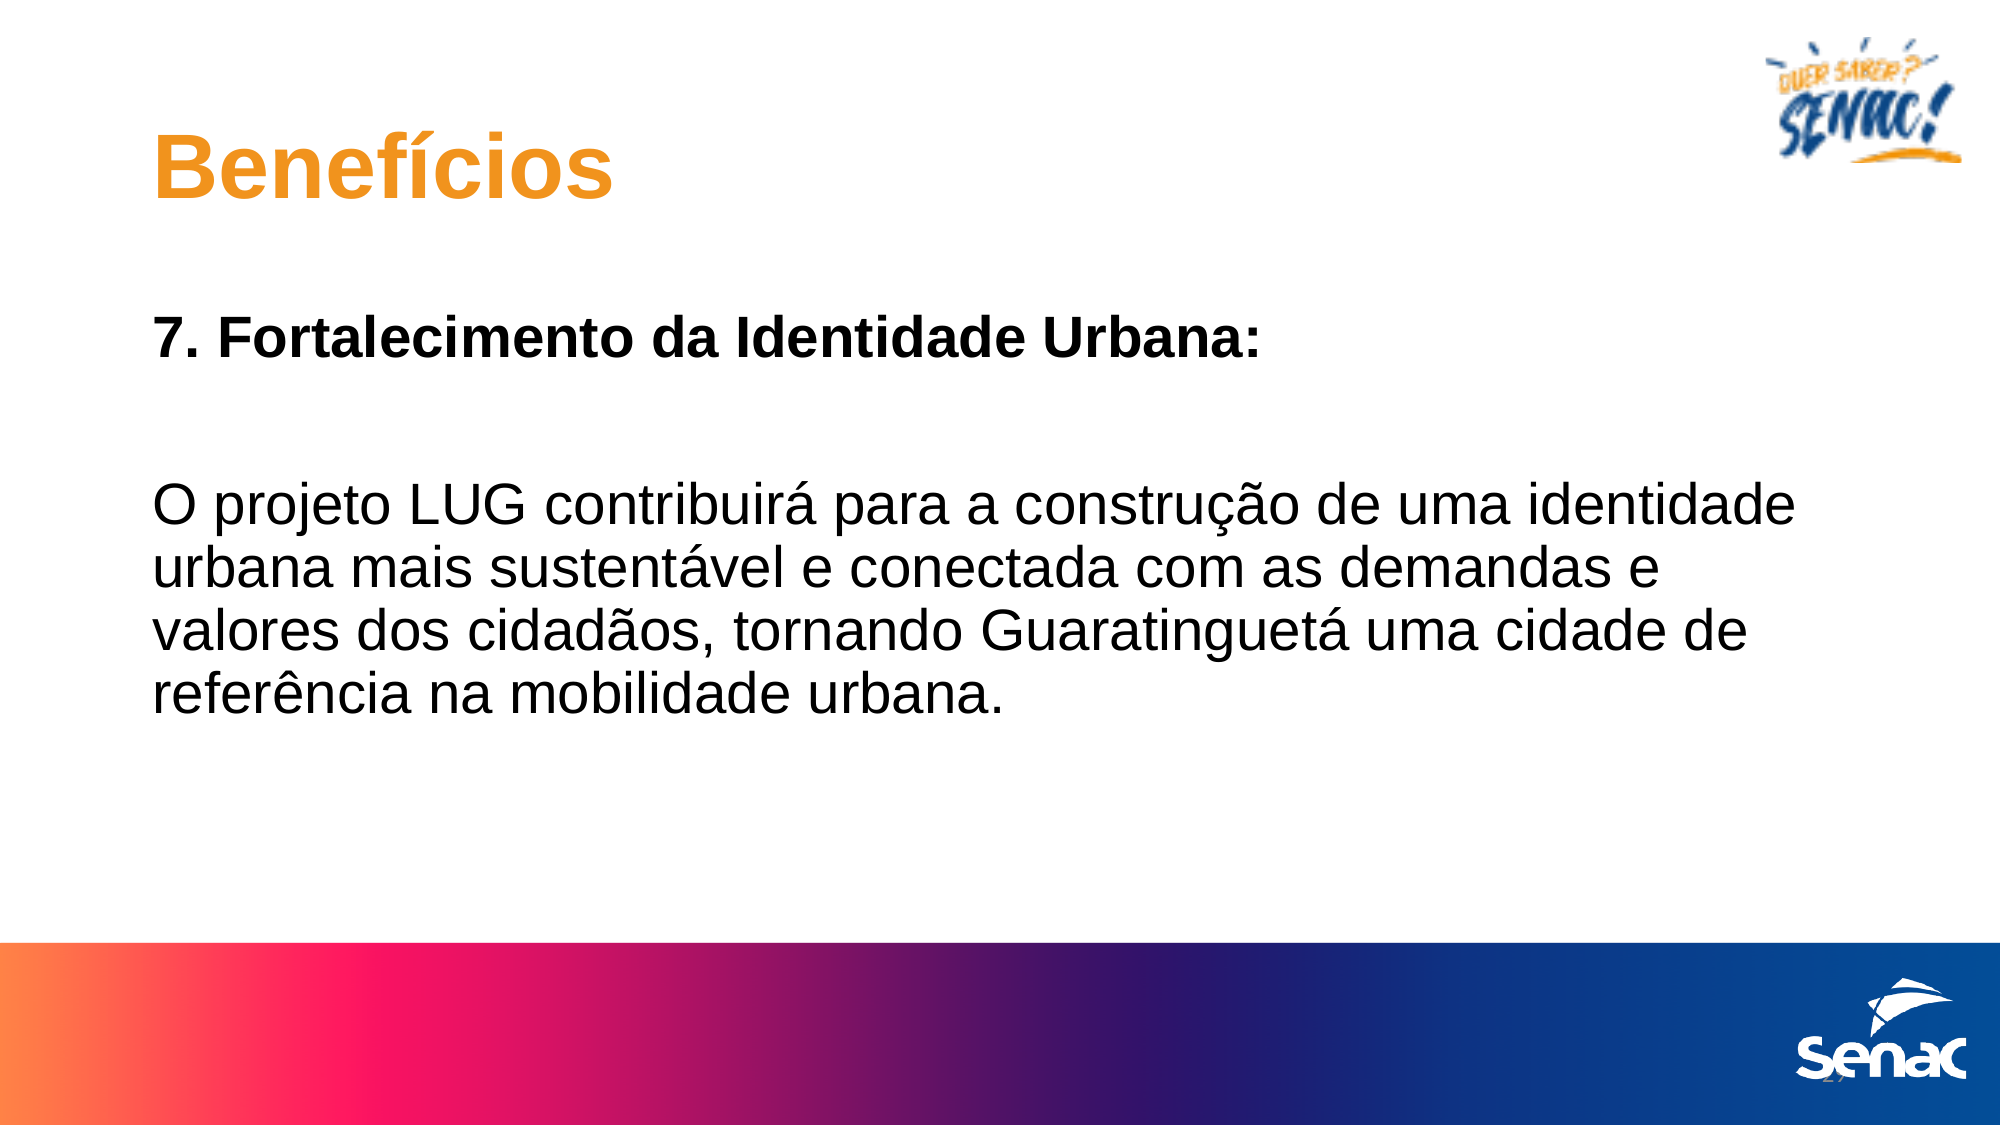

# Benefícios
7. Fortalecimento da Identidade Urbana:

O projeto LUG contribuirá para a construção de uma identidade urbana mais sustentável e conectada com as demandas e valores dos cidadãos, tornando Guaratinguetá uma cidade de referência na mobilidade urbana.

29